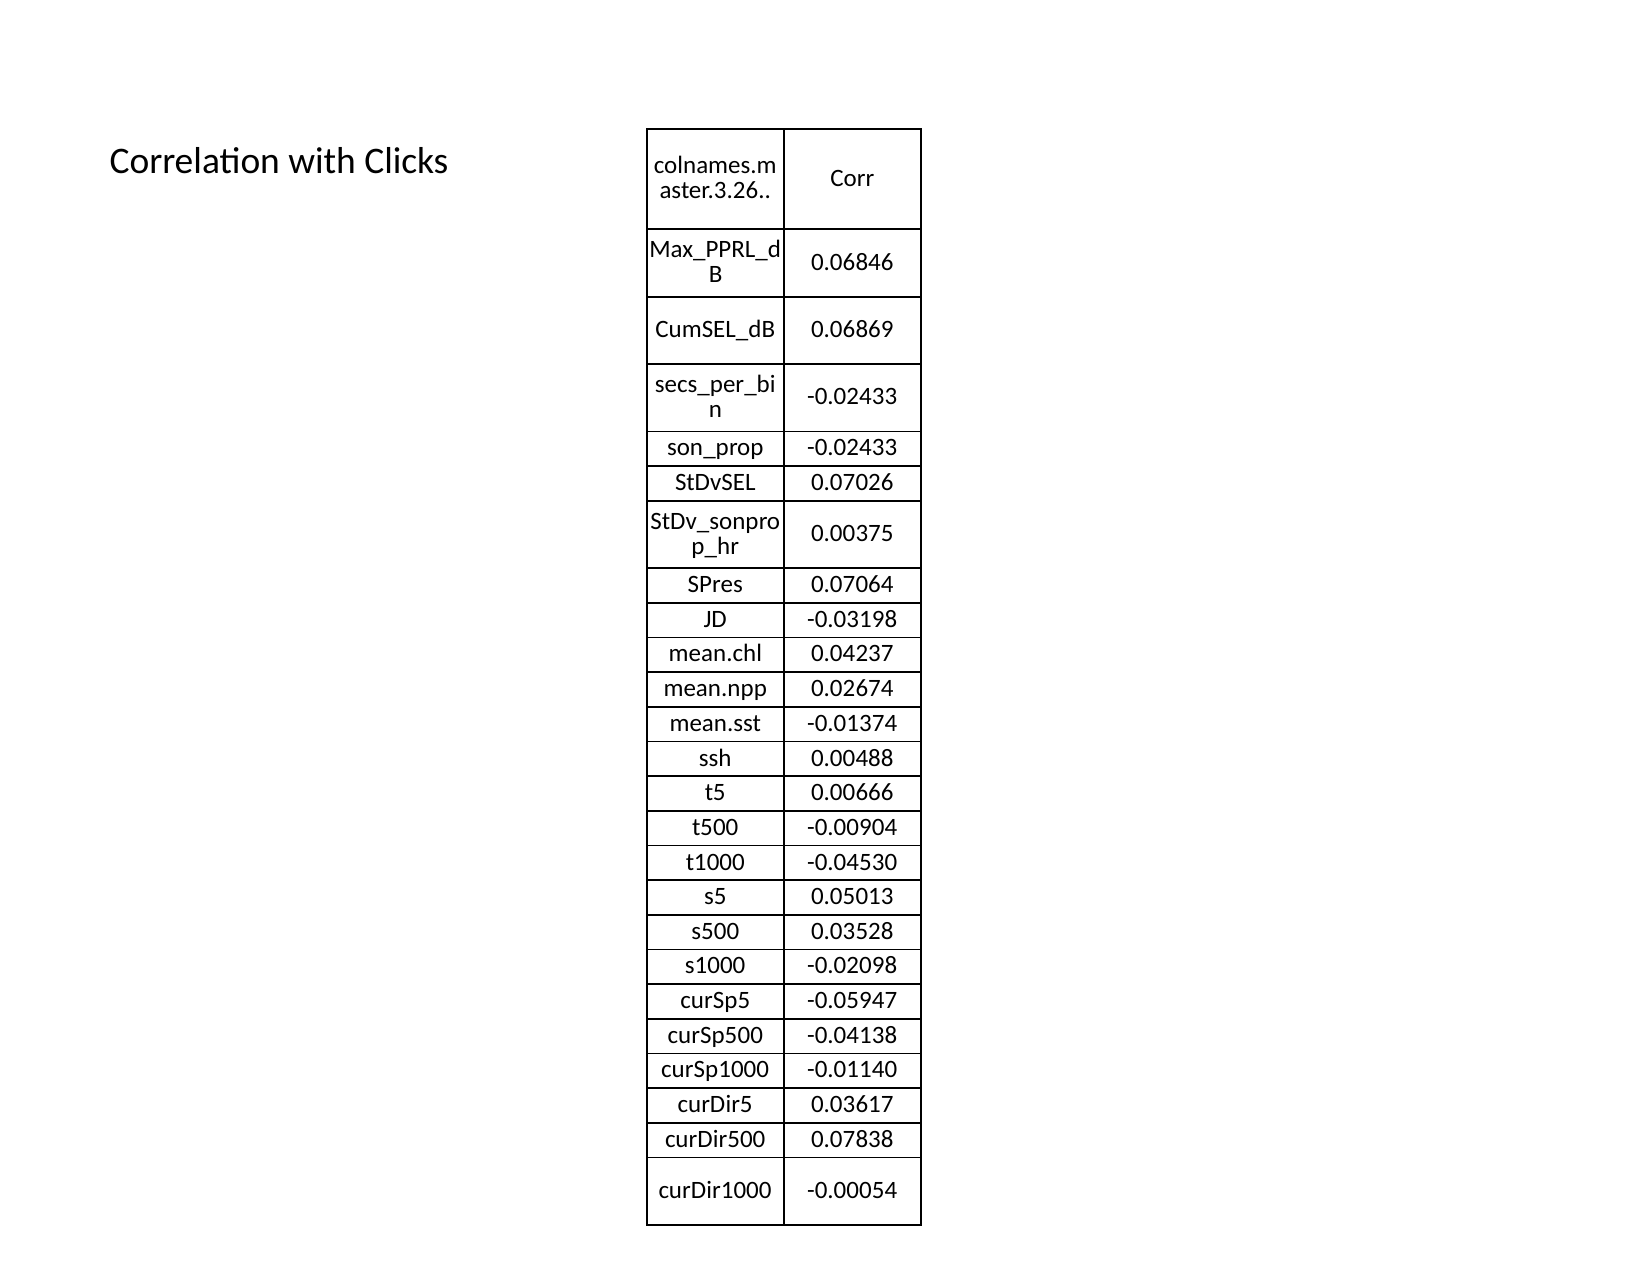

| colnames.master.3.26.. | Corr |
| --- | --- |
| Max\_PPRL\_dB | 0.06846 |
| CumSEL\_dB | 0.06869 |
| secs\_per\_bin | -0.02433 |
| son\_prop | -0.02433 |
| StDvSEL | 0.07026 |
| StDv\_sonprop\_hr | 0.00375 |
| SPres | 0.07064 |
| JD | -0.03198 |
| mean.chl | 0.04237 |
| mean.npp | 0.02674 |
| mean.sst | -0.01374 |
| ssh | 0.00488 |
| t5 | 0.00666 |
| t500 | -0.00904 |
| t1000 | -0.04530 |
| s5 | 0.05013 |
| s500 | 0.03528 |
| s1000 | -0.02098 |
| curSp5 | -0.05947 |
| curSp500 | -0.04138 |
| curSp1000 | -0.01140 |
| curDir5 | 0.03617 |
| curDir500 | 0.07838 |
| curDir1000 | -0.00054 |
Correlation with Clicks